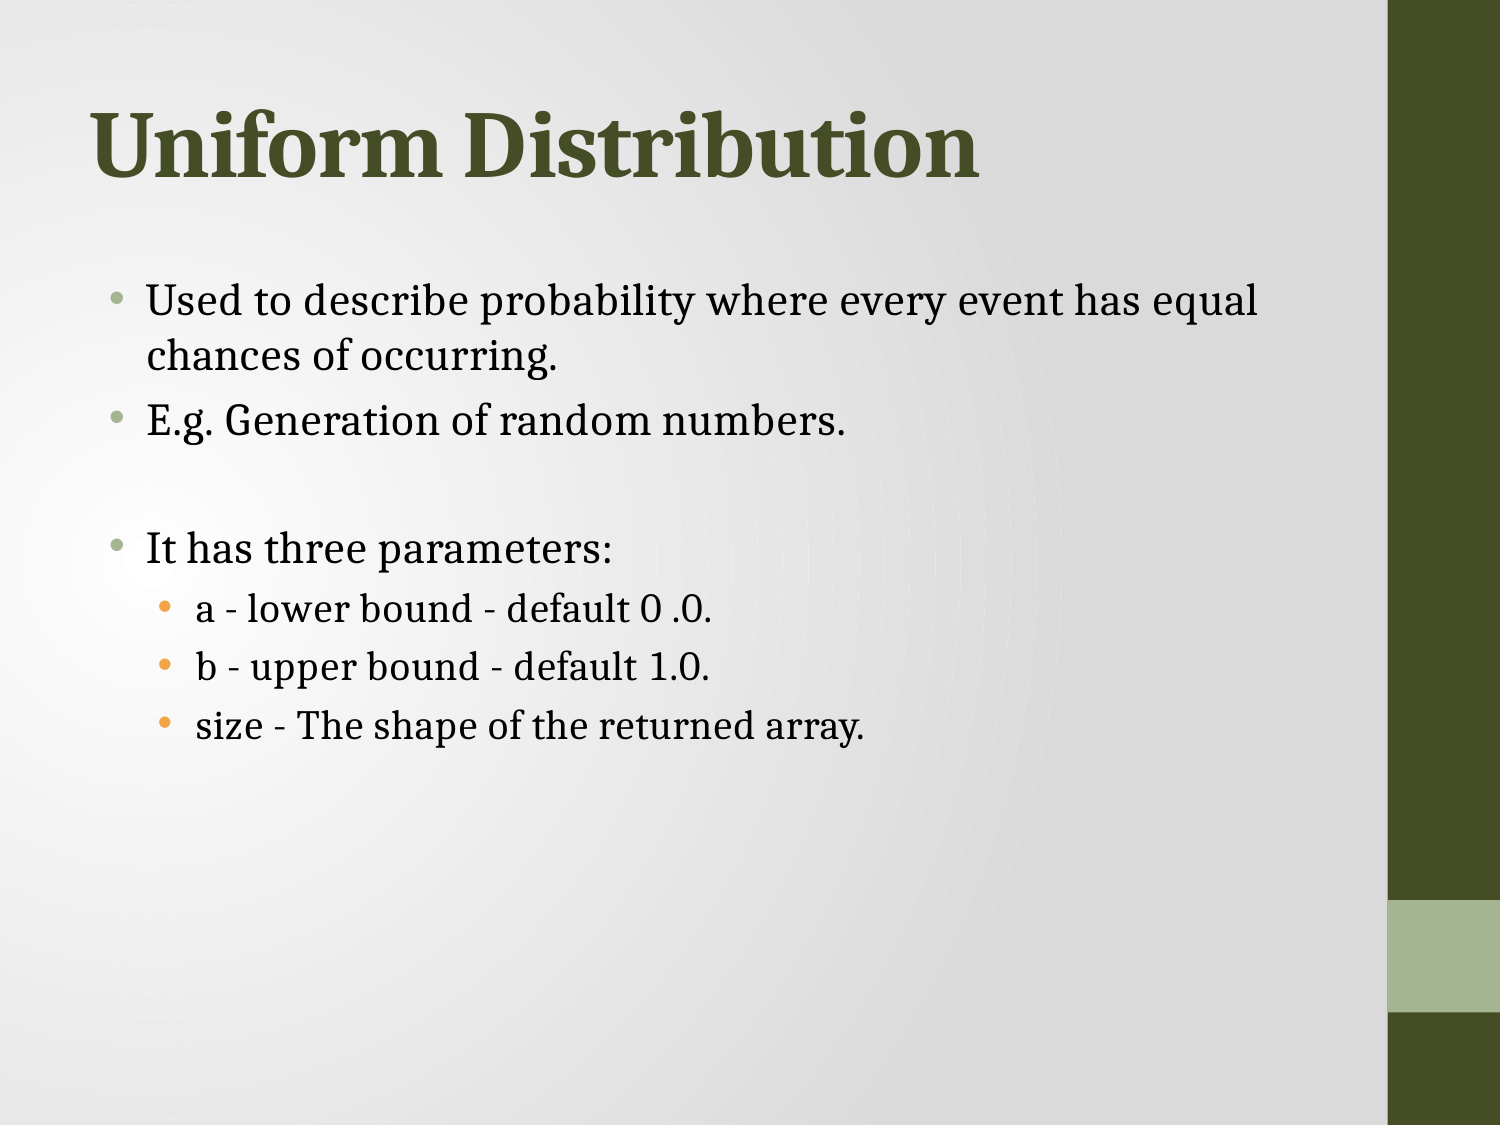

# Uniform Distribution
Used to describe probability where every event has equal chances of occurring.
E.g. Generation of random numbers.

It has three parameters:
a - lower bound - default 0 .0.
b - upper bound - default 1.0.
size - The shape of the returned array.